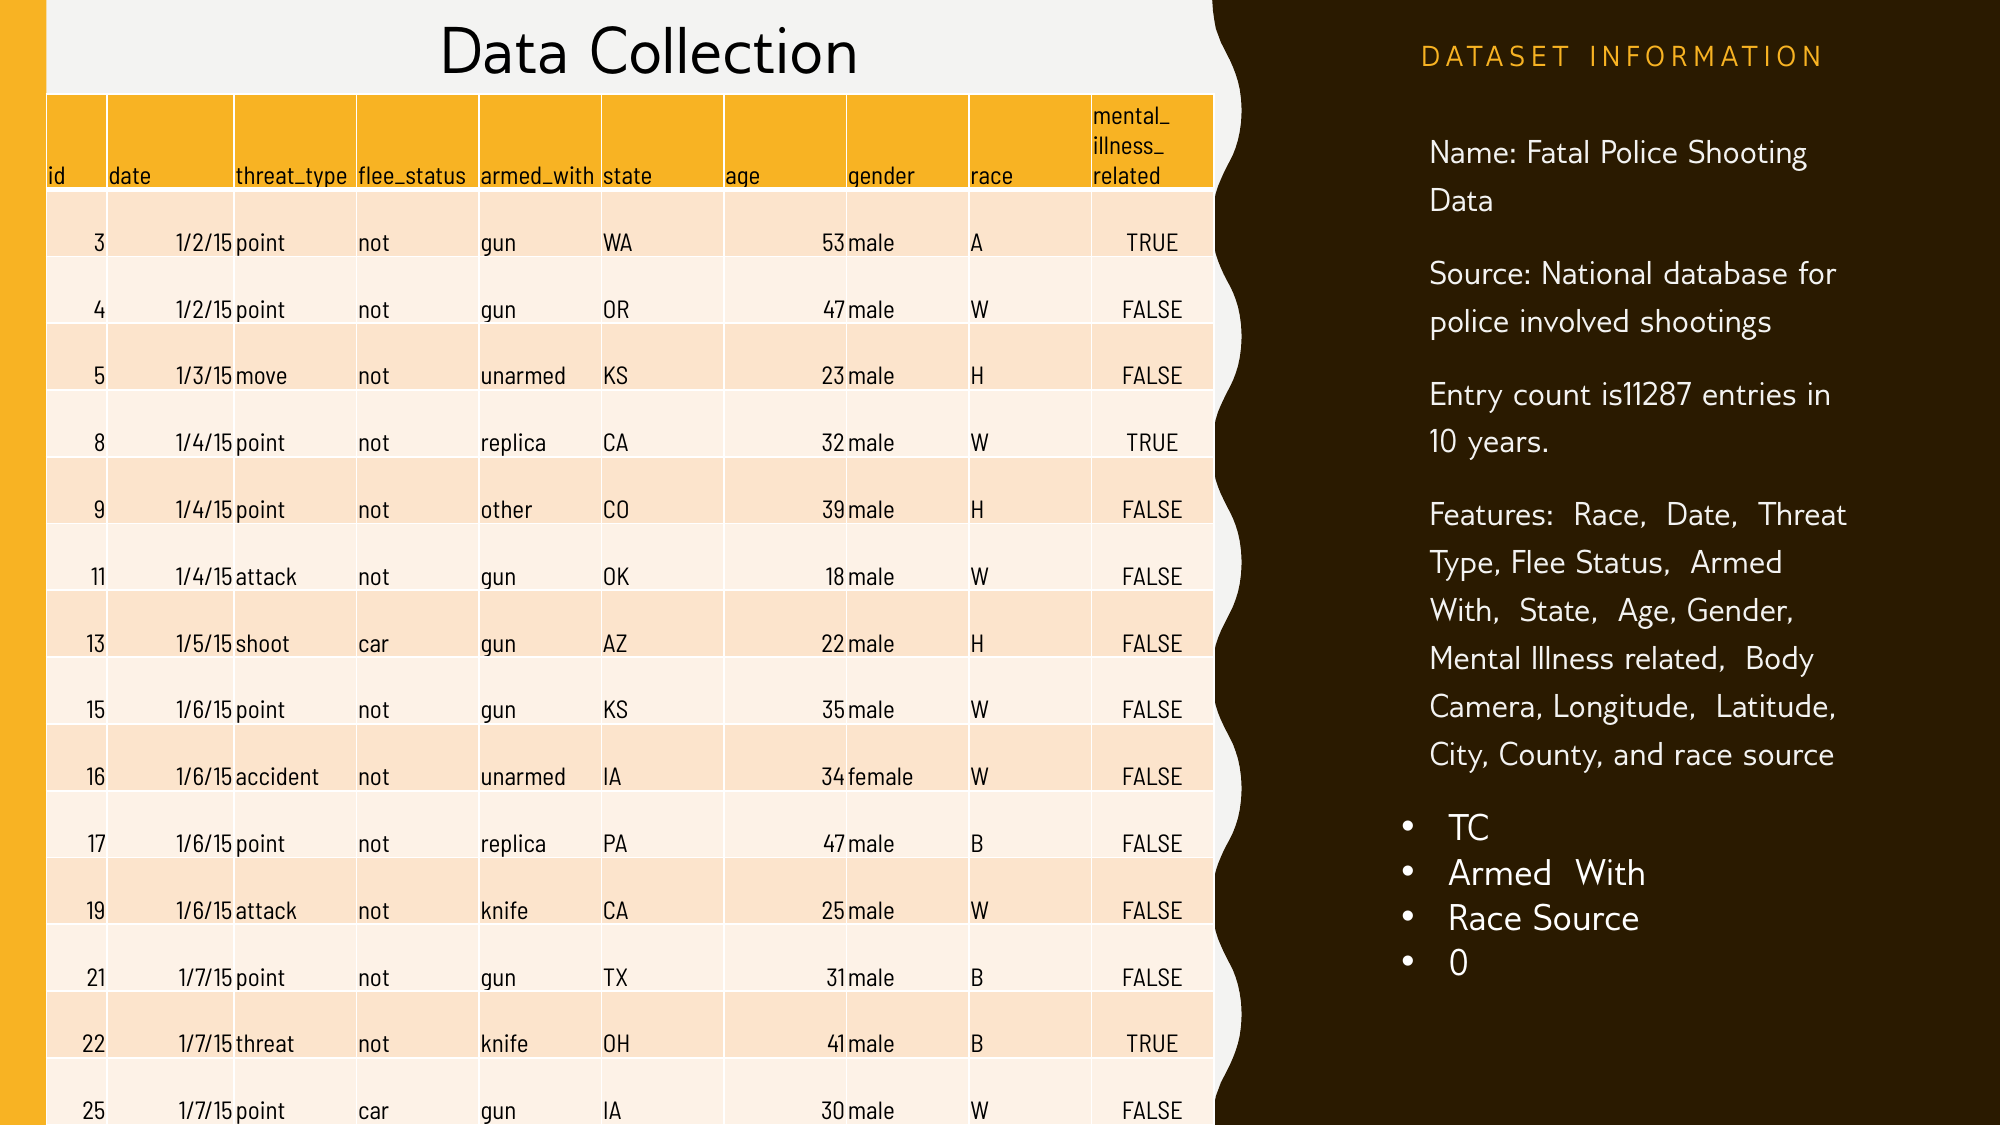

Data Collection
# Dataset information
| id | date | threat\_type | flee\_status | armed\_with | state | age | gender | race | mental\_ illness\_ related |
| --- | --- | --- | --- | --- | --- | --- | --- | --- | --- |
| 3 | 1/2/15 | point | not | gun | WA | 53 | male | A | TRUE |
| 4 | 1/2/15 | point | not | gun | OR | 47 | male | W | FALSE |
| 5 | 1/3/15 | move | not | unarmed | KS | 23 | male | H | FALSE |
| 8 | 1/4/15 | point | not | replica | CA | 32 | male | W | TRUE |
| 9 | 1/4/15 | point | not | other | CO | 39 | male | H | FALSE |
| 11 | 1/4/15 | attack | not | gun | OK | 18 | male | W | FALSE |
| 13 | 1/5/15 | shoot | car | gun | AZ | 22 | male | H | FALSE |
| 15 | 1/6/15 | point | not | gun | KS | 35 | male | W | FALSE |
| 16 | 1/6/15 | accident | not | unarmed | IA | 34 | female | W | FALSE |
| 17 | 1/6/15 | point | not | replica | PA | 47 | male | B | FALSE |
| 19 | 1/6/15 | attack | not | knife | CA | 25 | male | W | FALSE |
| 21 | 1/7/15 | point | not | gun | TX | 31 | male | B | FALSE |
| 22 | 1/7/15 | threat | not | knife | OH | 41 | male | B | TRUE |
| 25 | 1/7/15 | point | car | gun | IA | 30 | male | W | FALSE |
Name: Fatal Police Shooting Data
Source: National database for police involved shootings
Entry count is11287 entries in 10 years.
Features:  Race,  Date,  Threat Type, Flee Status,  Armed With,  State,  Age, Gender, Mental Illness related,  Body Camera, Longitude,  Latitude, City, County, and race source
TC
Armed  With
Race Source
0